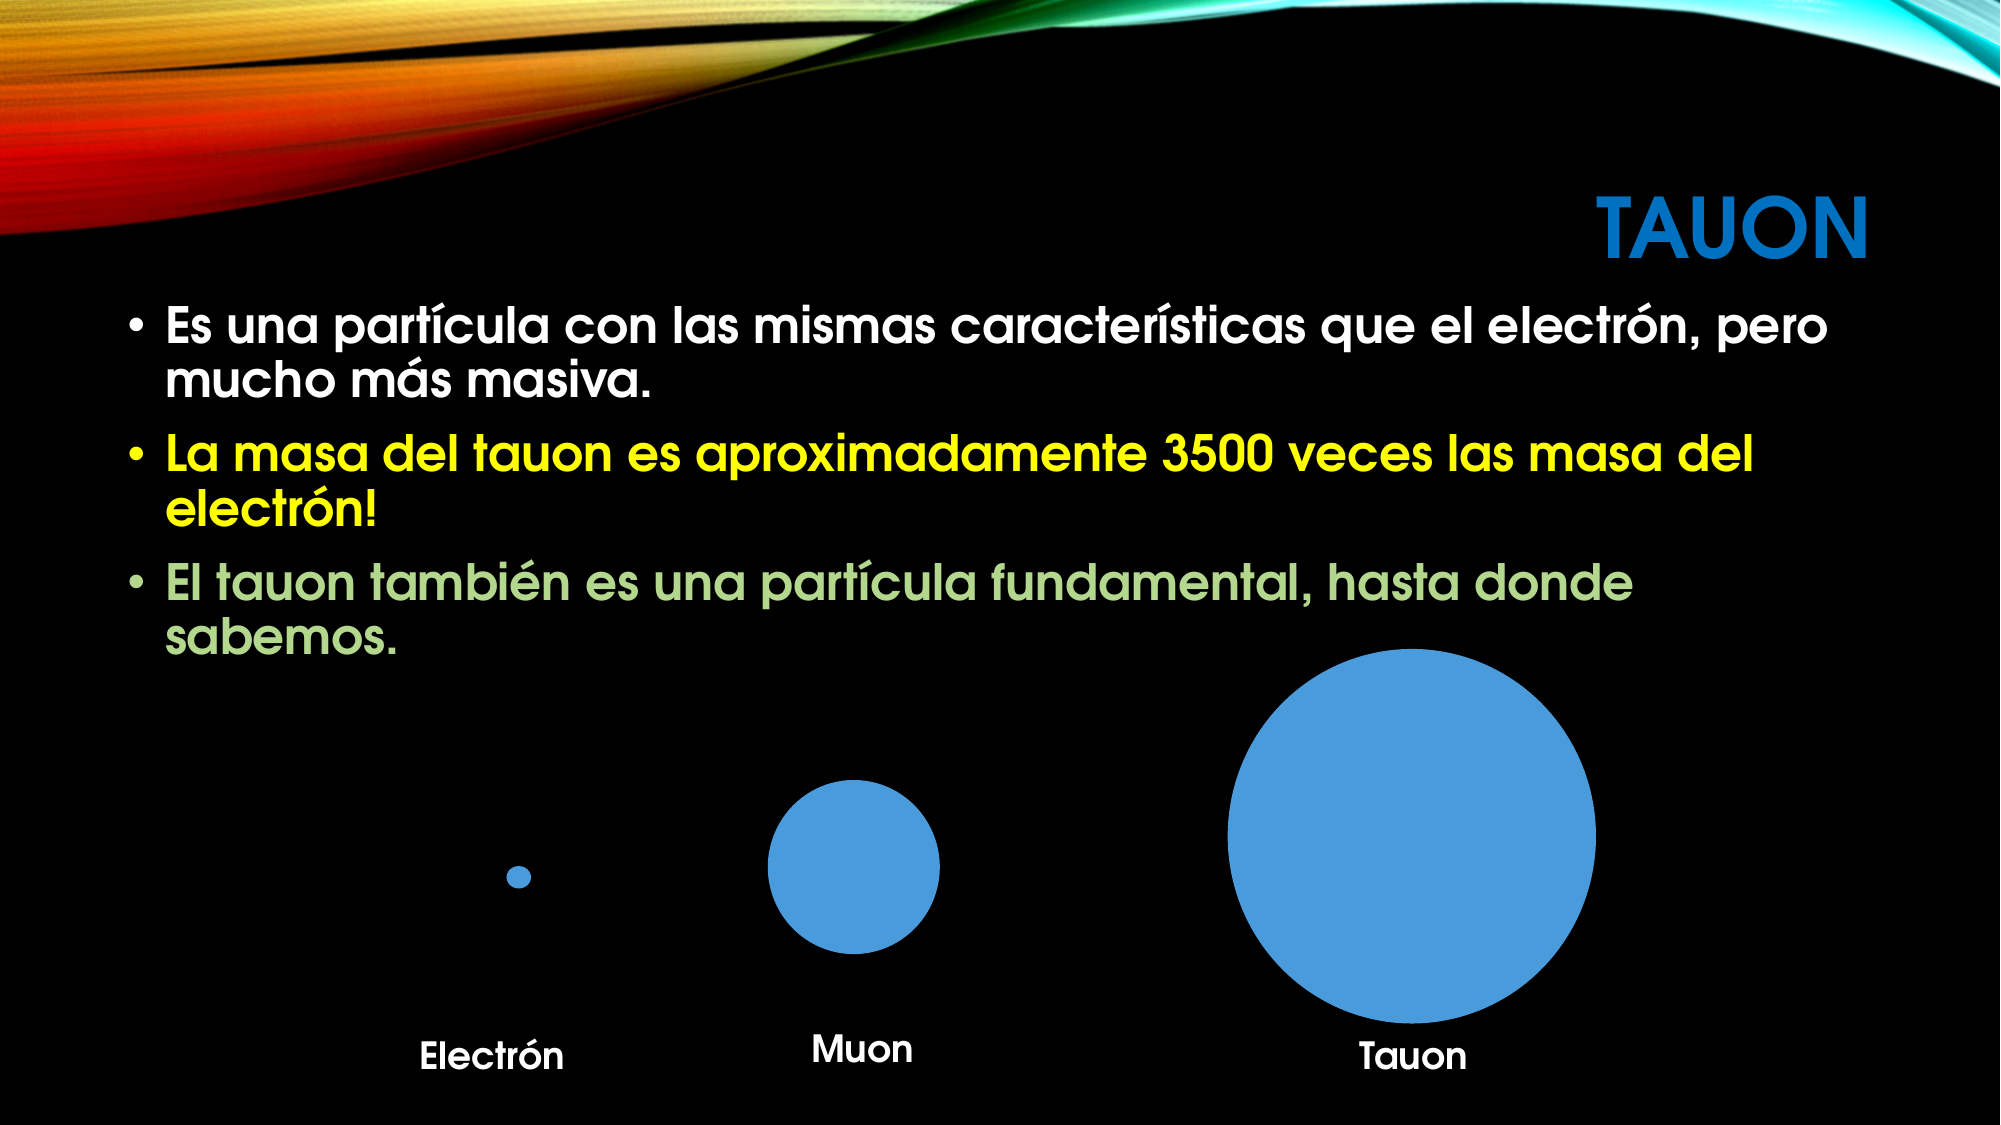

# Tauon
Es una partícula con las mismas características que el electrón, pero mucho más masiva.
La masa del tauon es aproximadamente 3500 veces las masa del electrón!
El tauon también es una partícula fundamental, hasta donde sabemos.

Muon
Electrón
Tauon